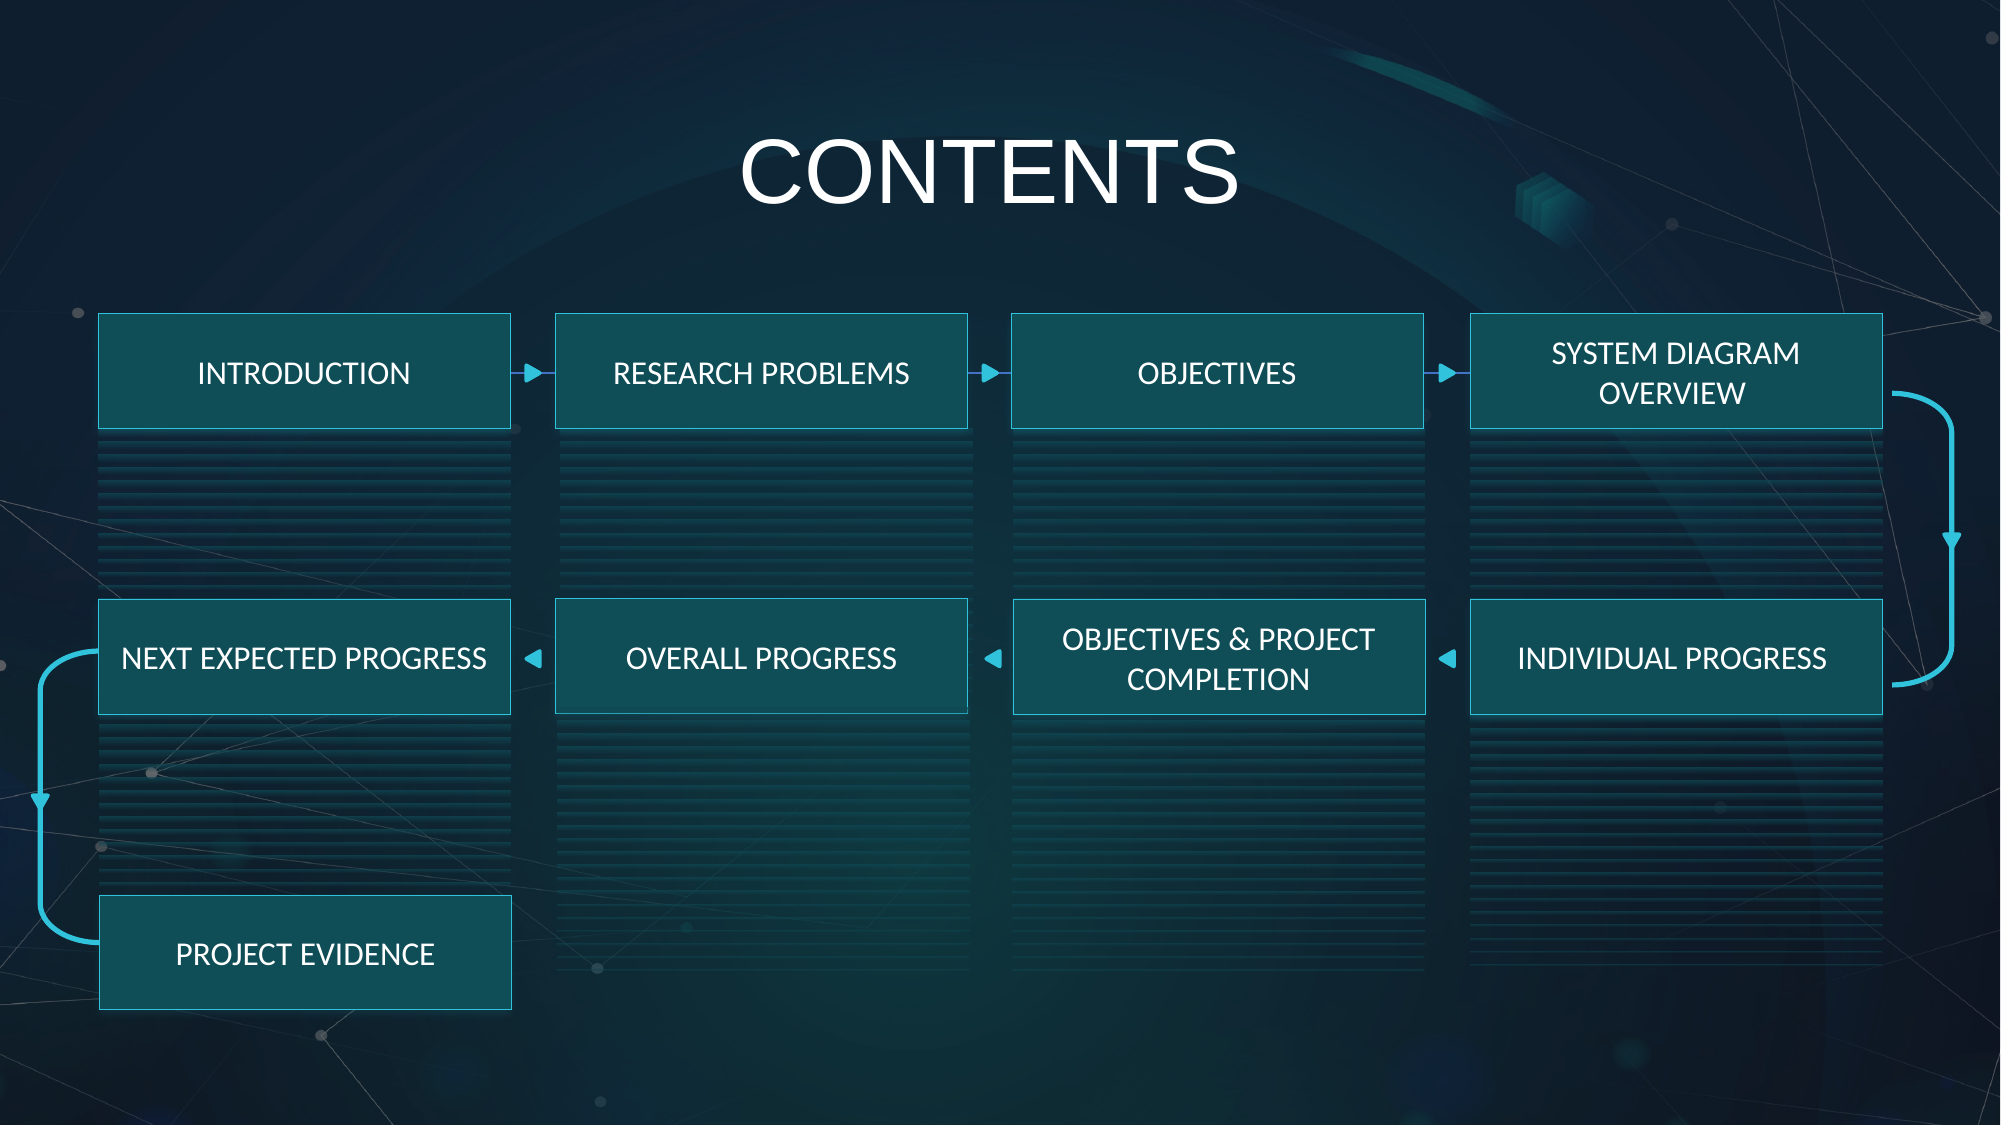

CONTENTS
INTRODUCTION
RESEARCH PROBLEMS
SYSTEM DIAGRAM OVERVIEW
OBJECTIVES

OVERALL PROGRESS

NEXT EXPECTED PROGRESS

OBJECTIVES & PROJECT COMPLETION

INDIVIDUAL PROGRESS

PROJECT EVIDENCE